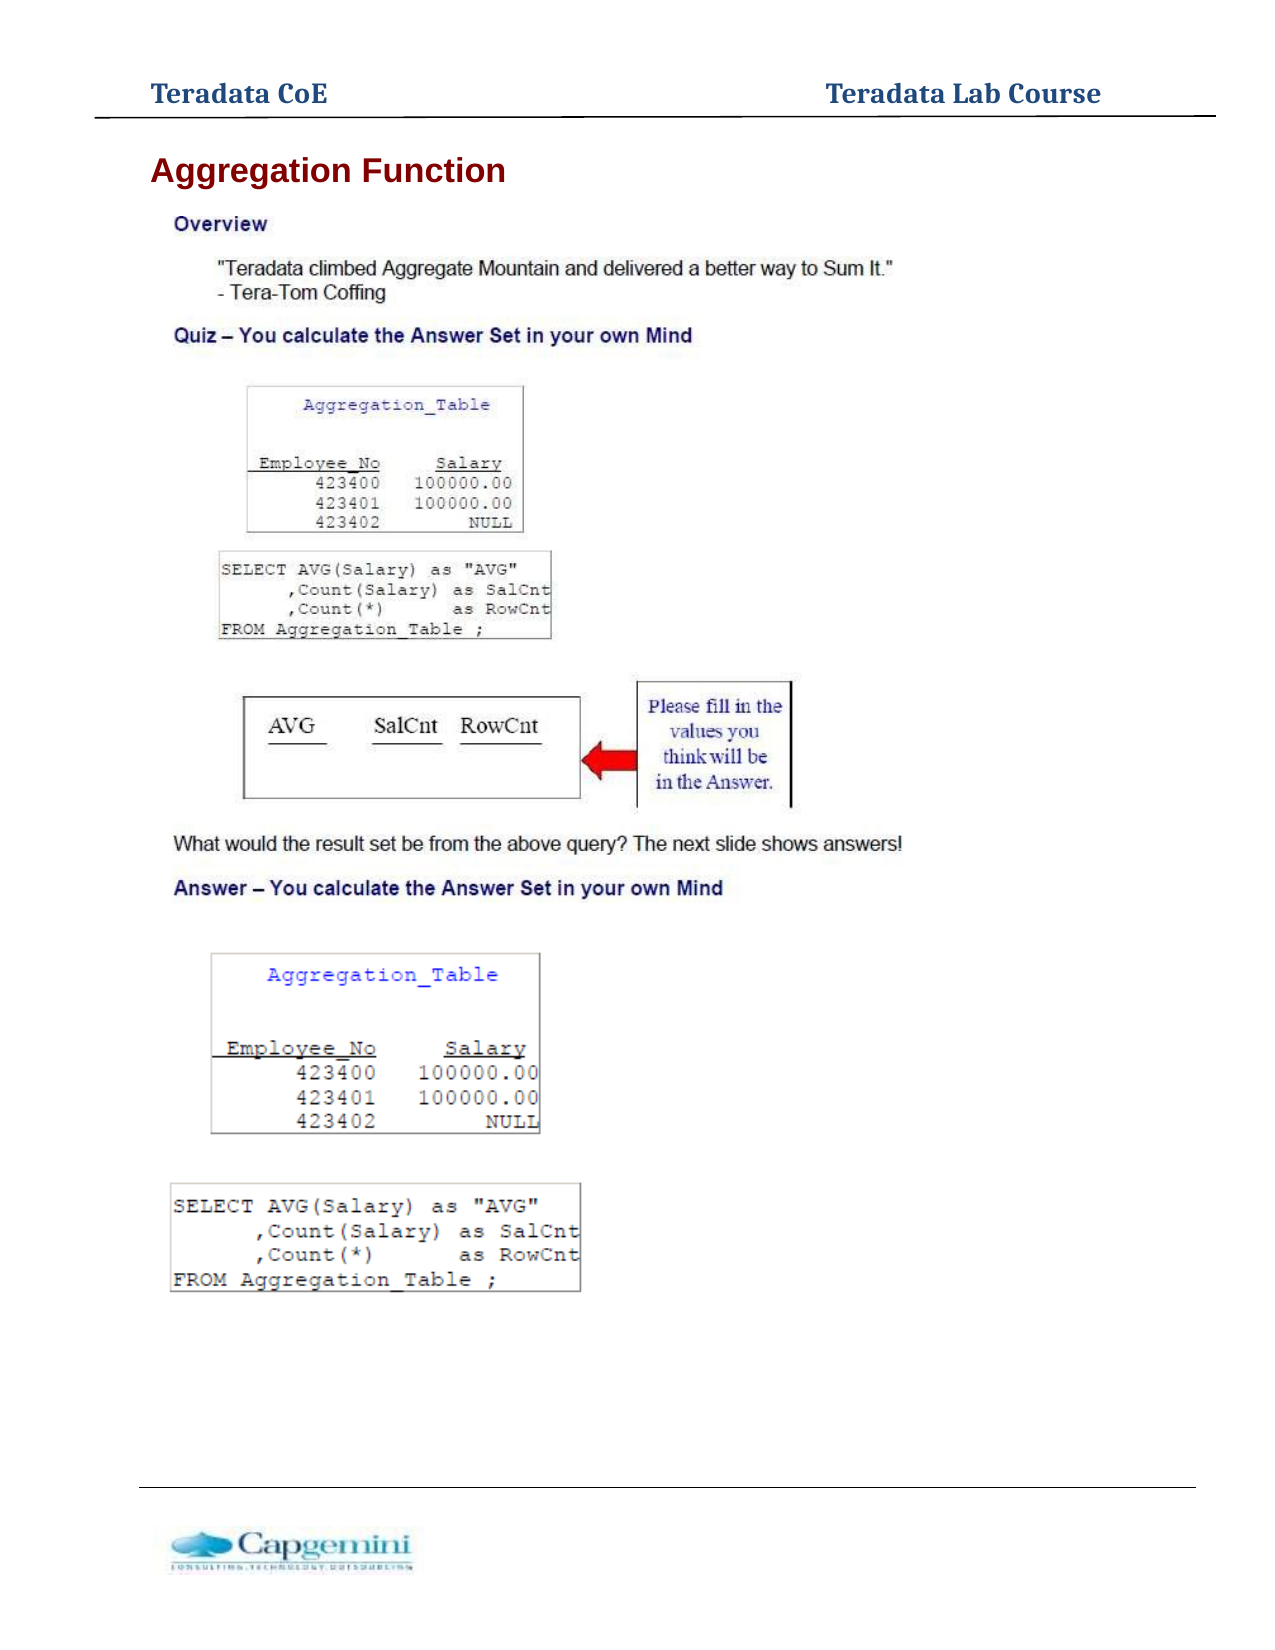

Teradata CoE
Teradata Lab Course

Aggregation Function